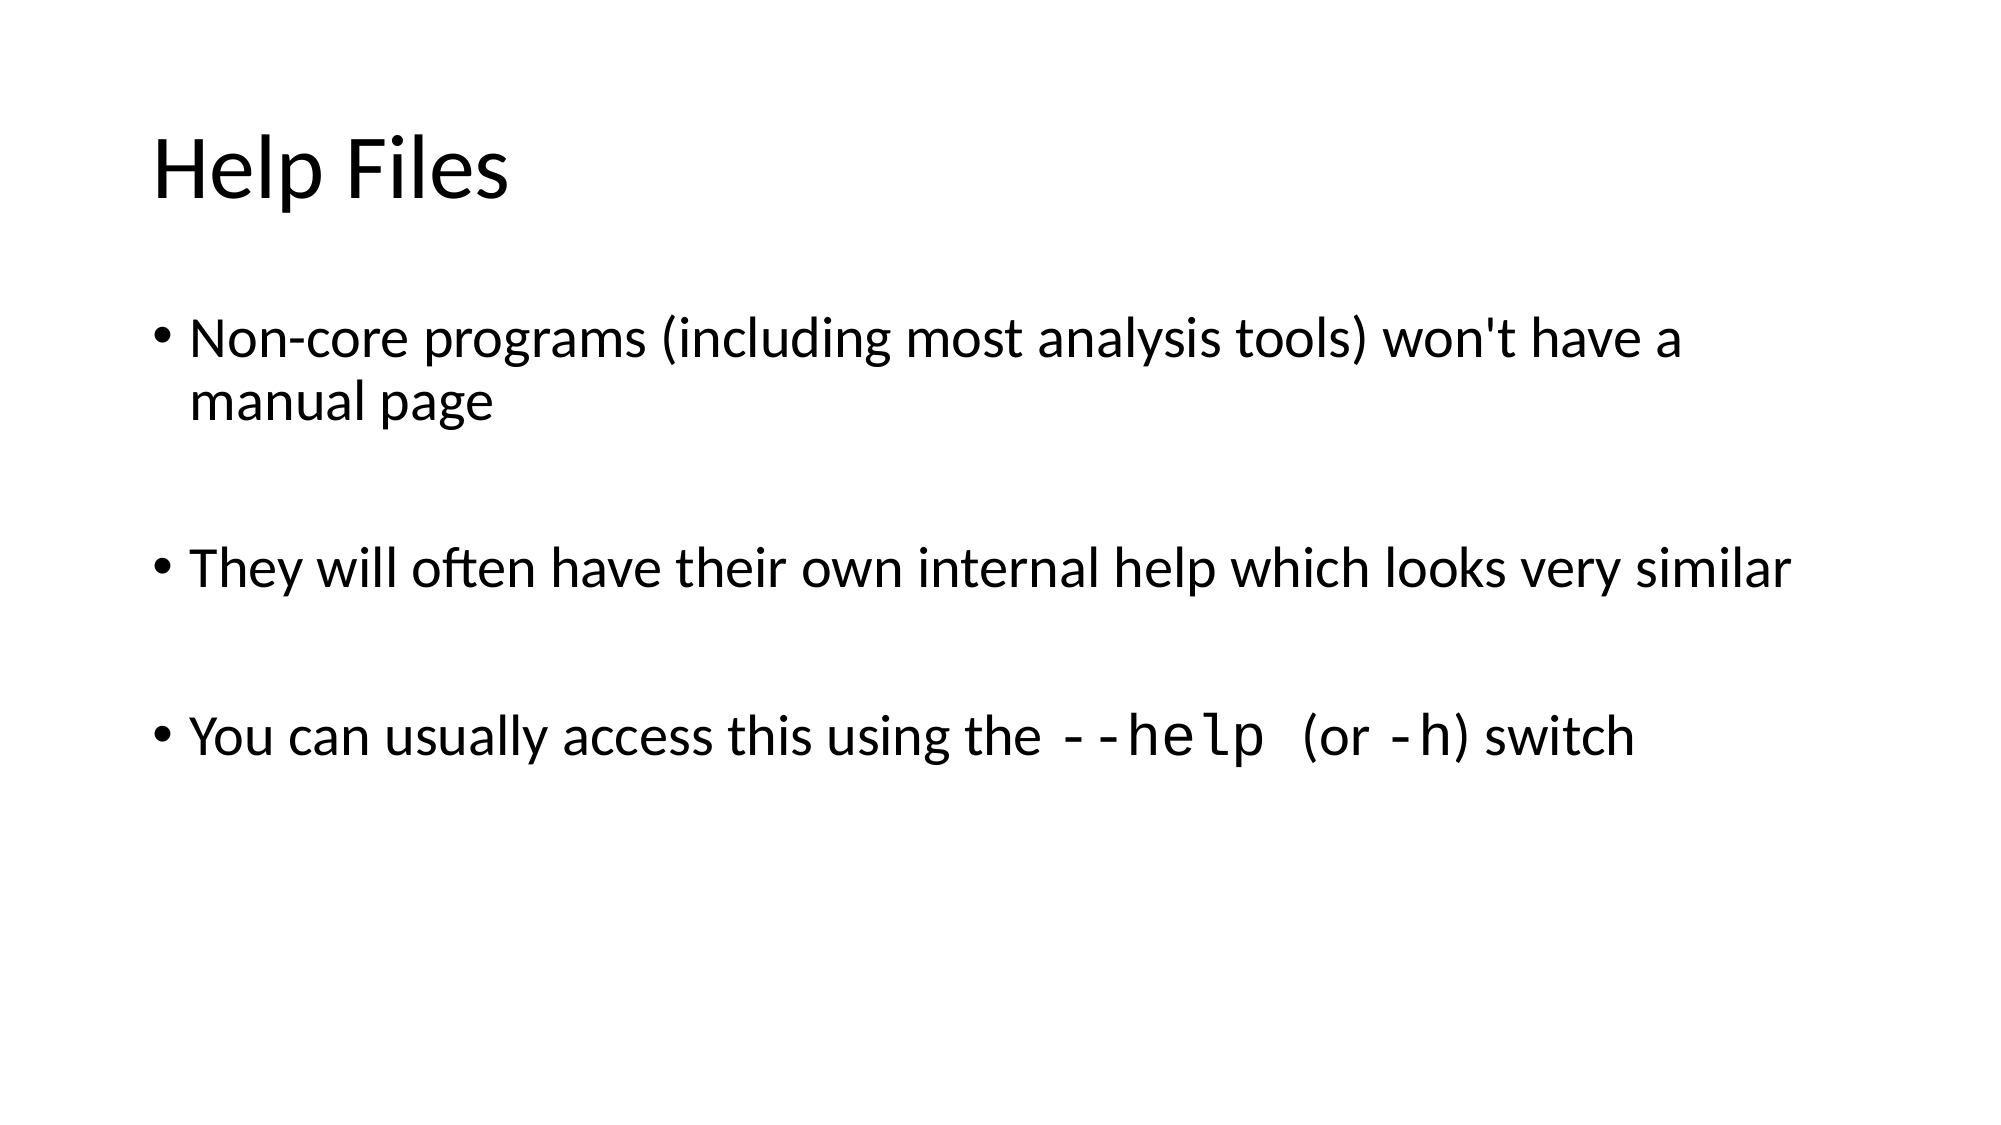

# Help Files
Non-core programs (including most analysis tools) won't have a manual page

They will often have their own internal help which looks very similar

You can usually access this using the --help (or -h) switch